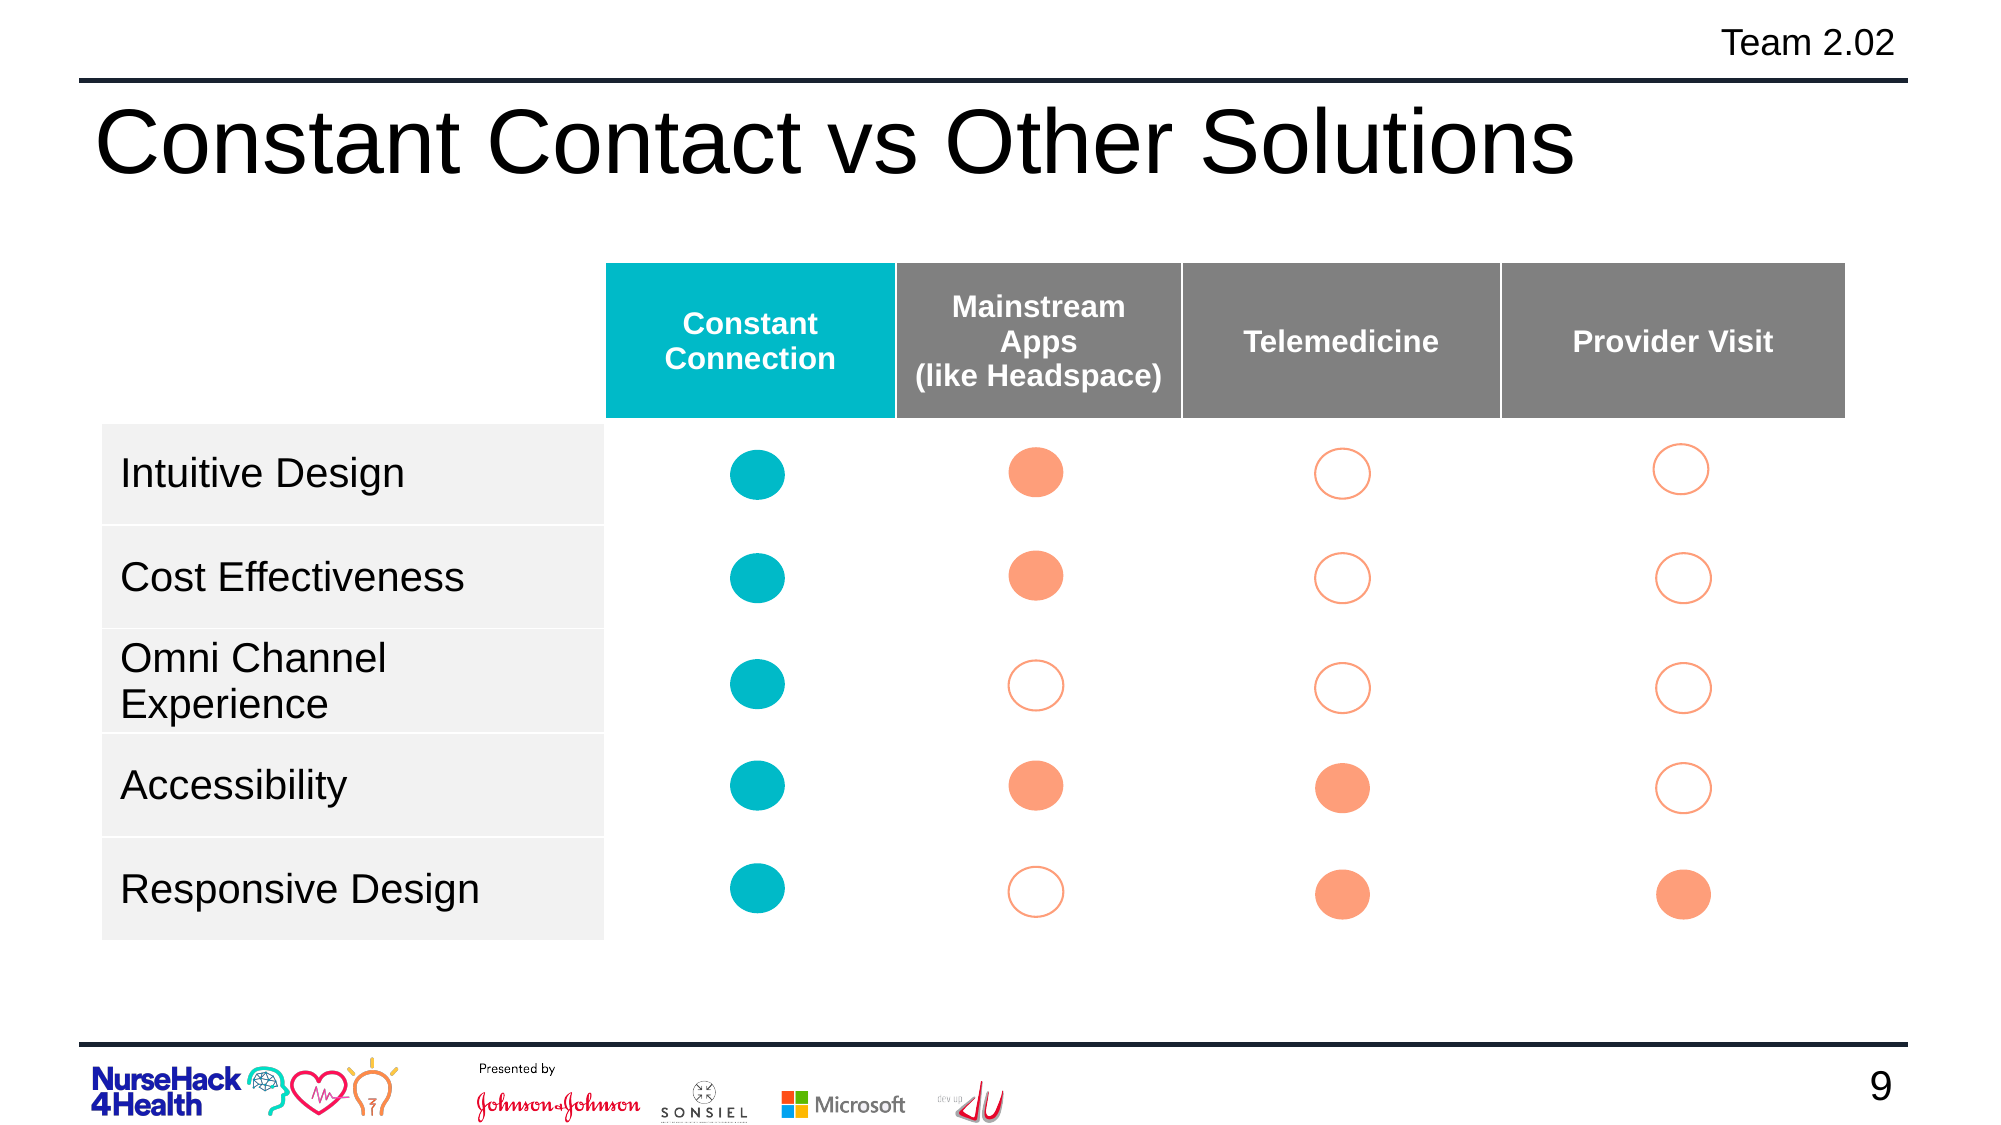

# Constant Contact vs Other Solutions
|  | Constant Connection | Mainstream Apps (like Headspace) | Telemedicine | Provider Visit |
| --- | --- | --- | --- | --- |
| Intuitive Design |  |  |  |  |
| Cost Effectiveness |  |  |  |  |
| Omni Channel Experience |  |  |  |  |
| Accessibility |  |  |  |  |
| Responsive Design |  |  |  |  |

9